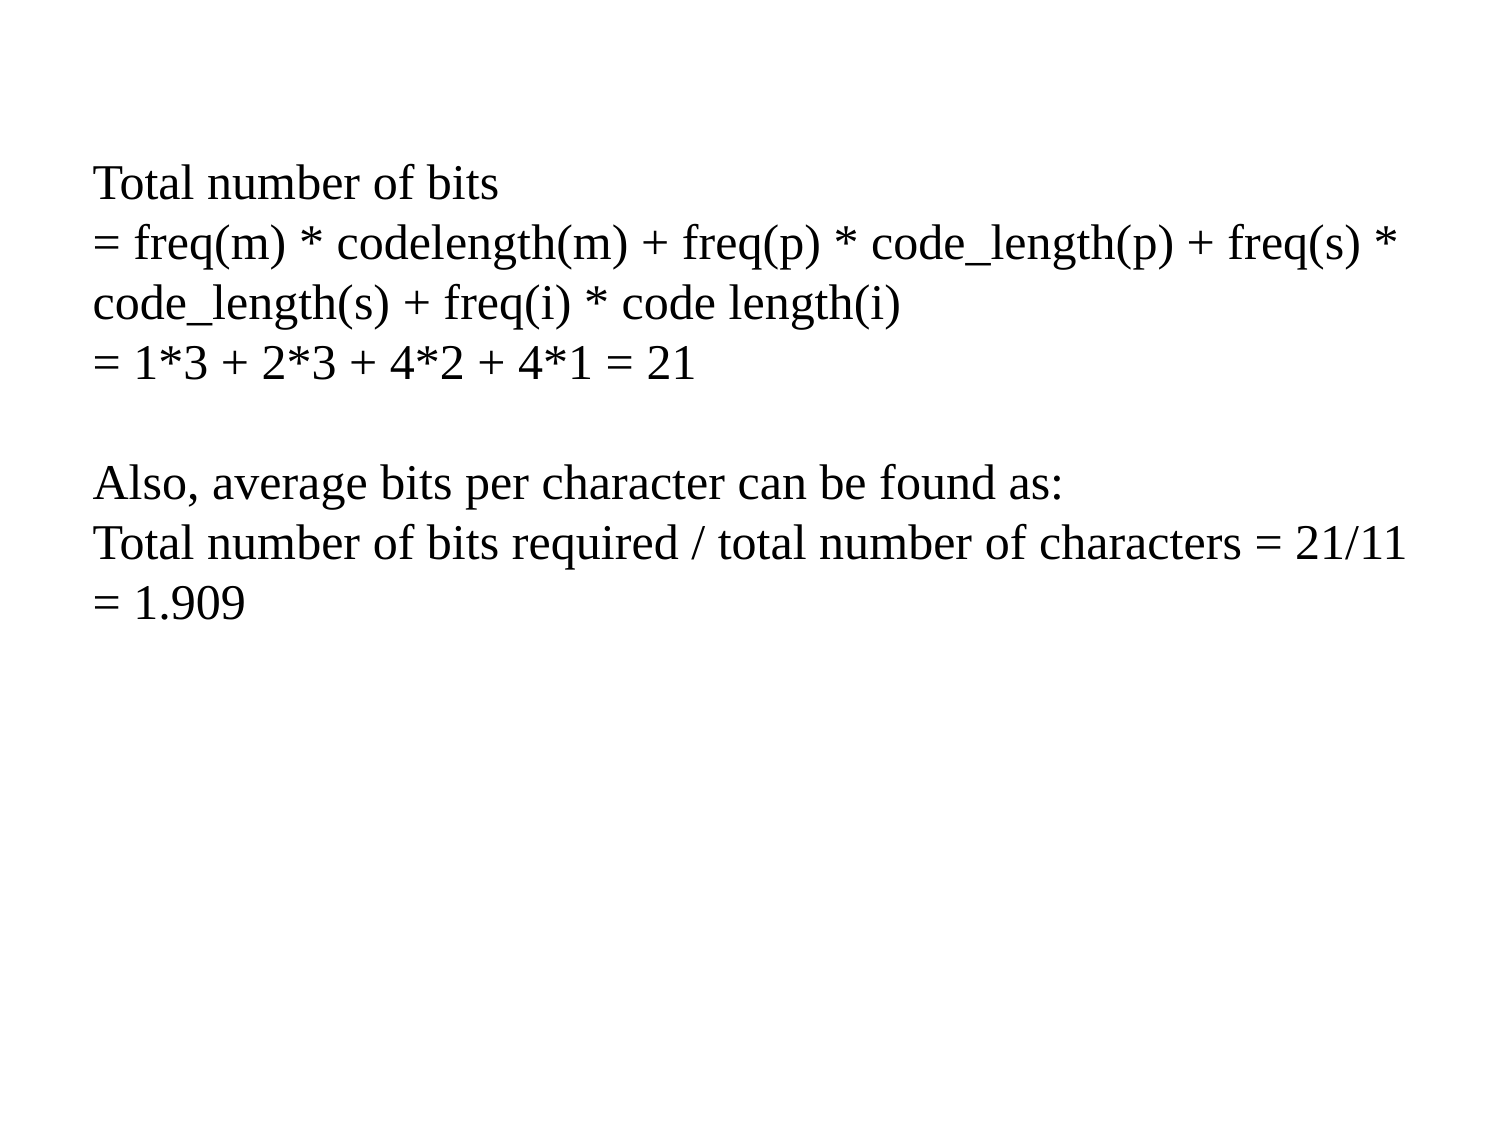

Total number of bits
= freq(m) * codelength(m) + freq(p) * code_length(p) + freq(s) * code_length(s) + freq(i) * code length(i)
= 1*3 + 2*3 + 4*2 + 4*1 = 21

Also, average bits per character can be found as:
Total number of bits required / total number of characters = 21/11 = 1.909